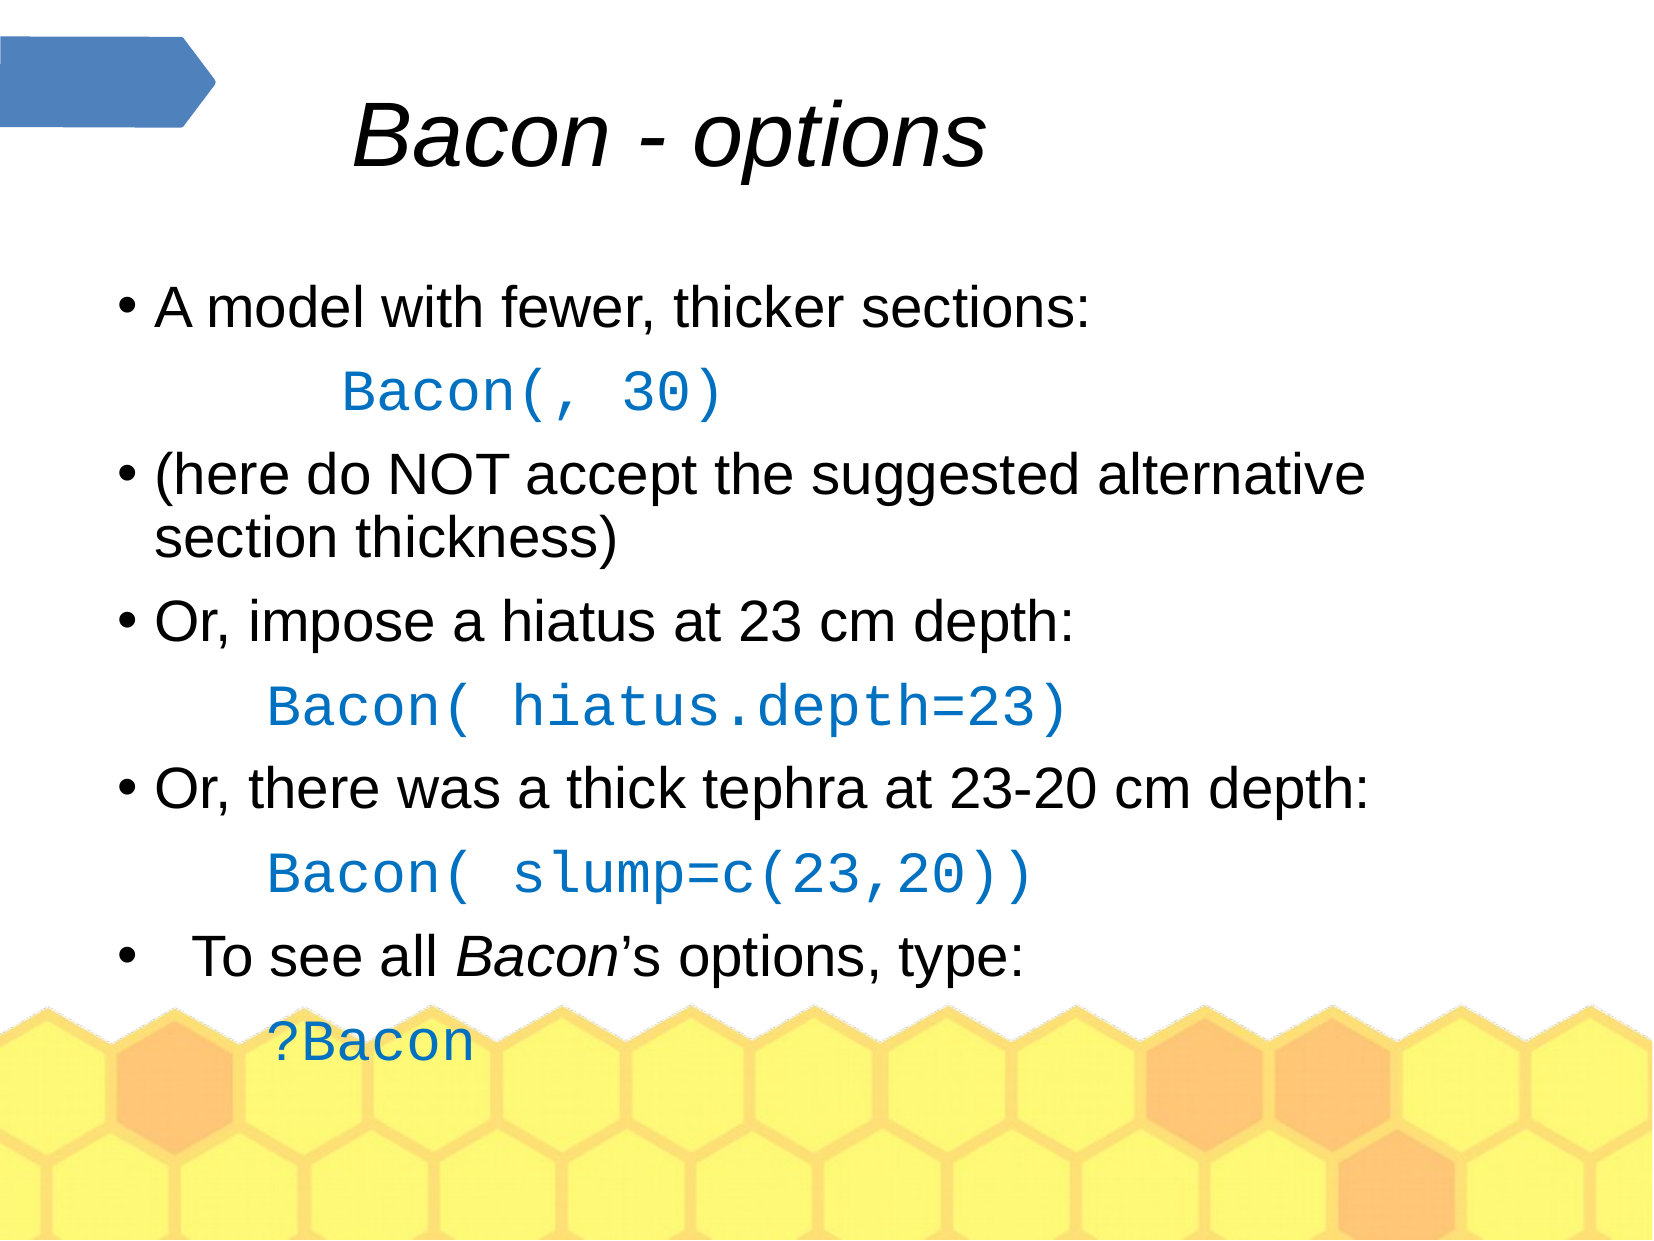

Bacon - options
A model with fewer, thicker sections:
	Bacon(, 30)
(here do NOT accept the suggested alternative section thickness)
Or, impose a hiatus at 23 cm depth:
	Bacon( hiatus.depth=23)
Or, there was a thick tephra at 23-20 cm depth:
	Bacon( slump=c(23,20))
To see all Bacon’s options, type:
	?Bacon